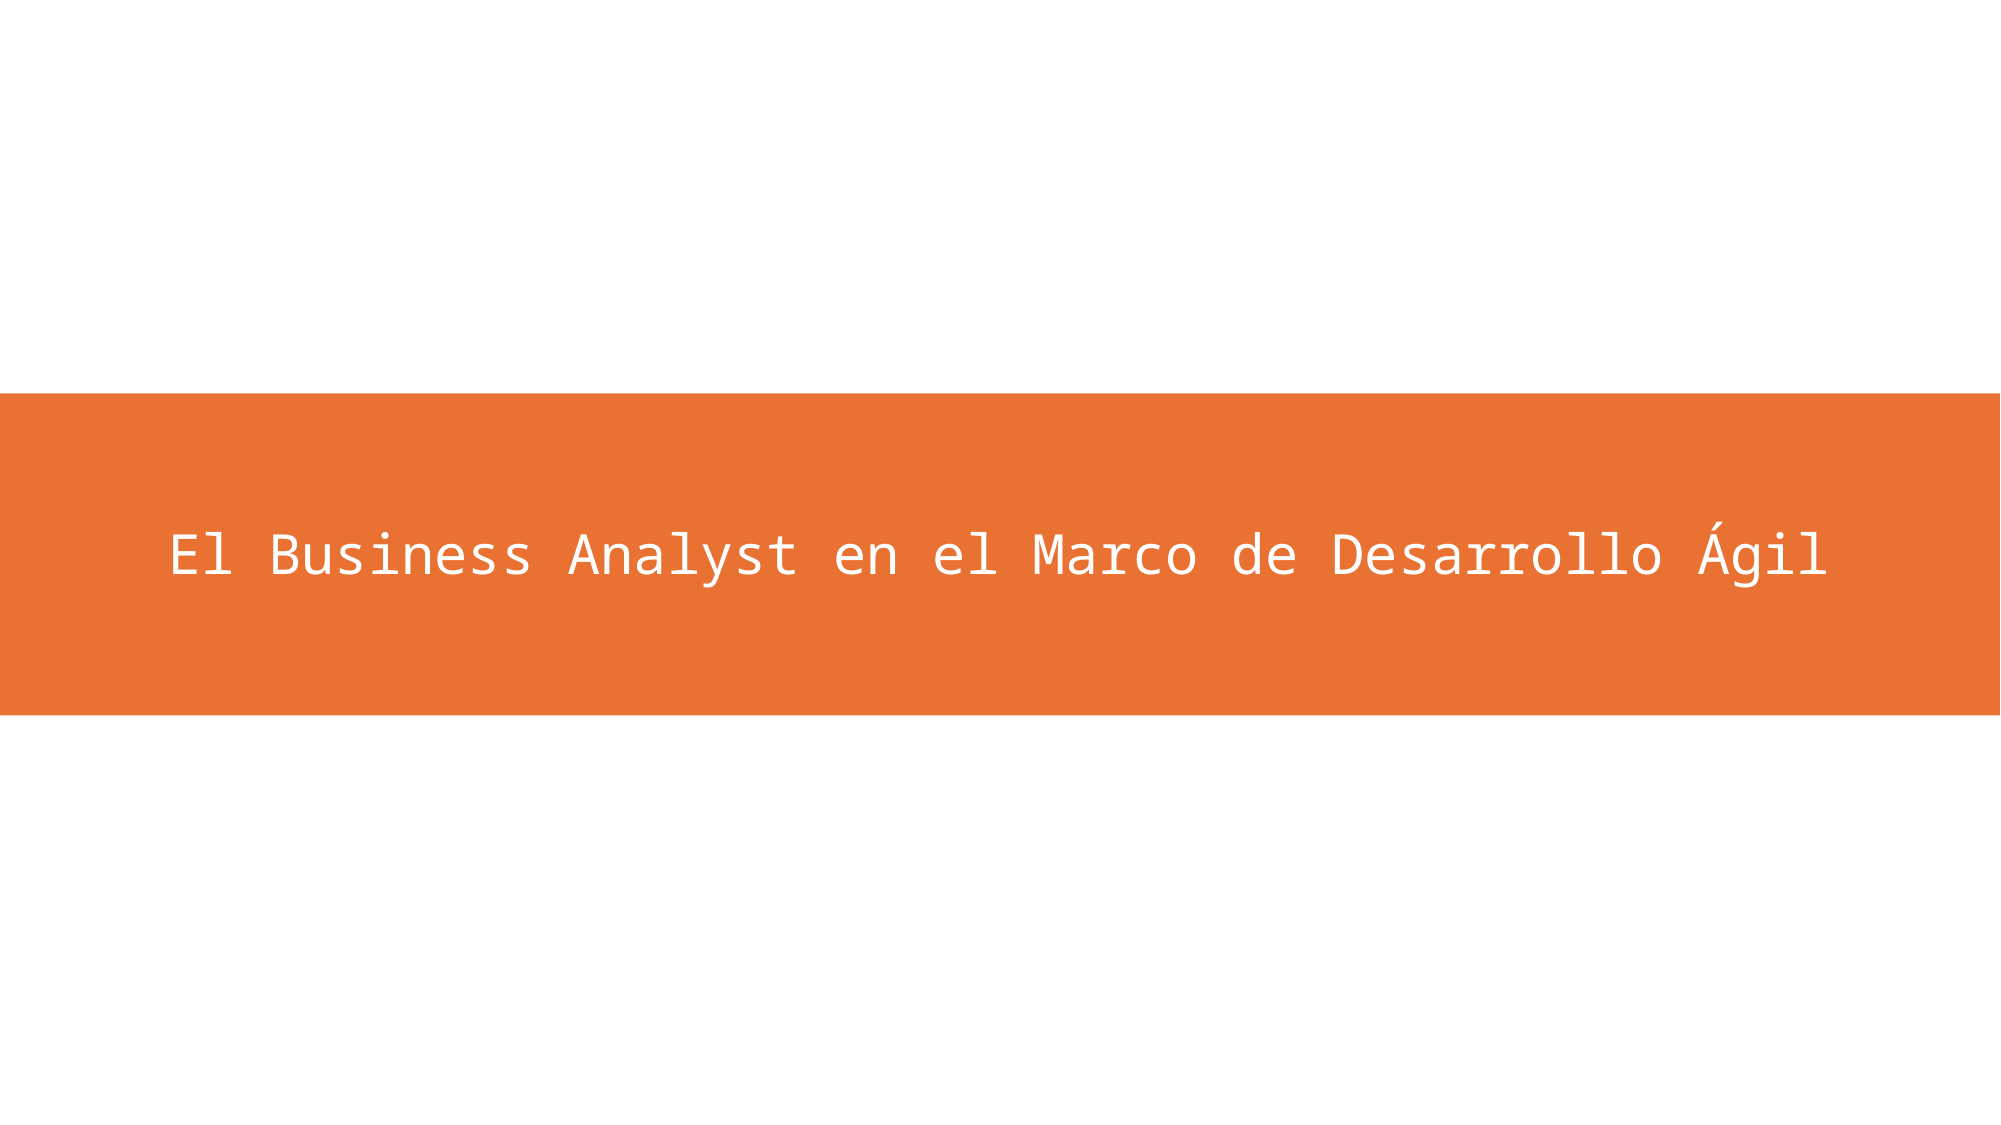

El Business Analyst en el Marco de Desarrollo Ágil